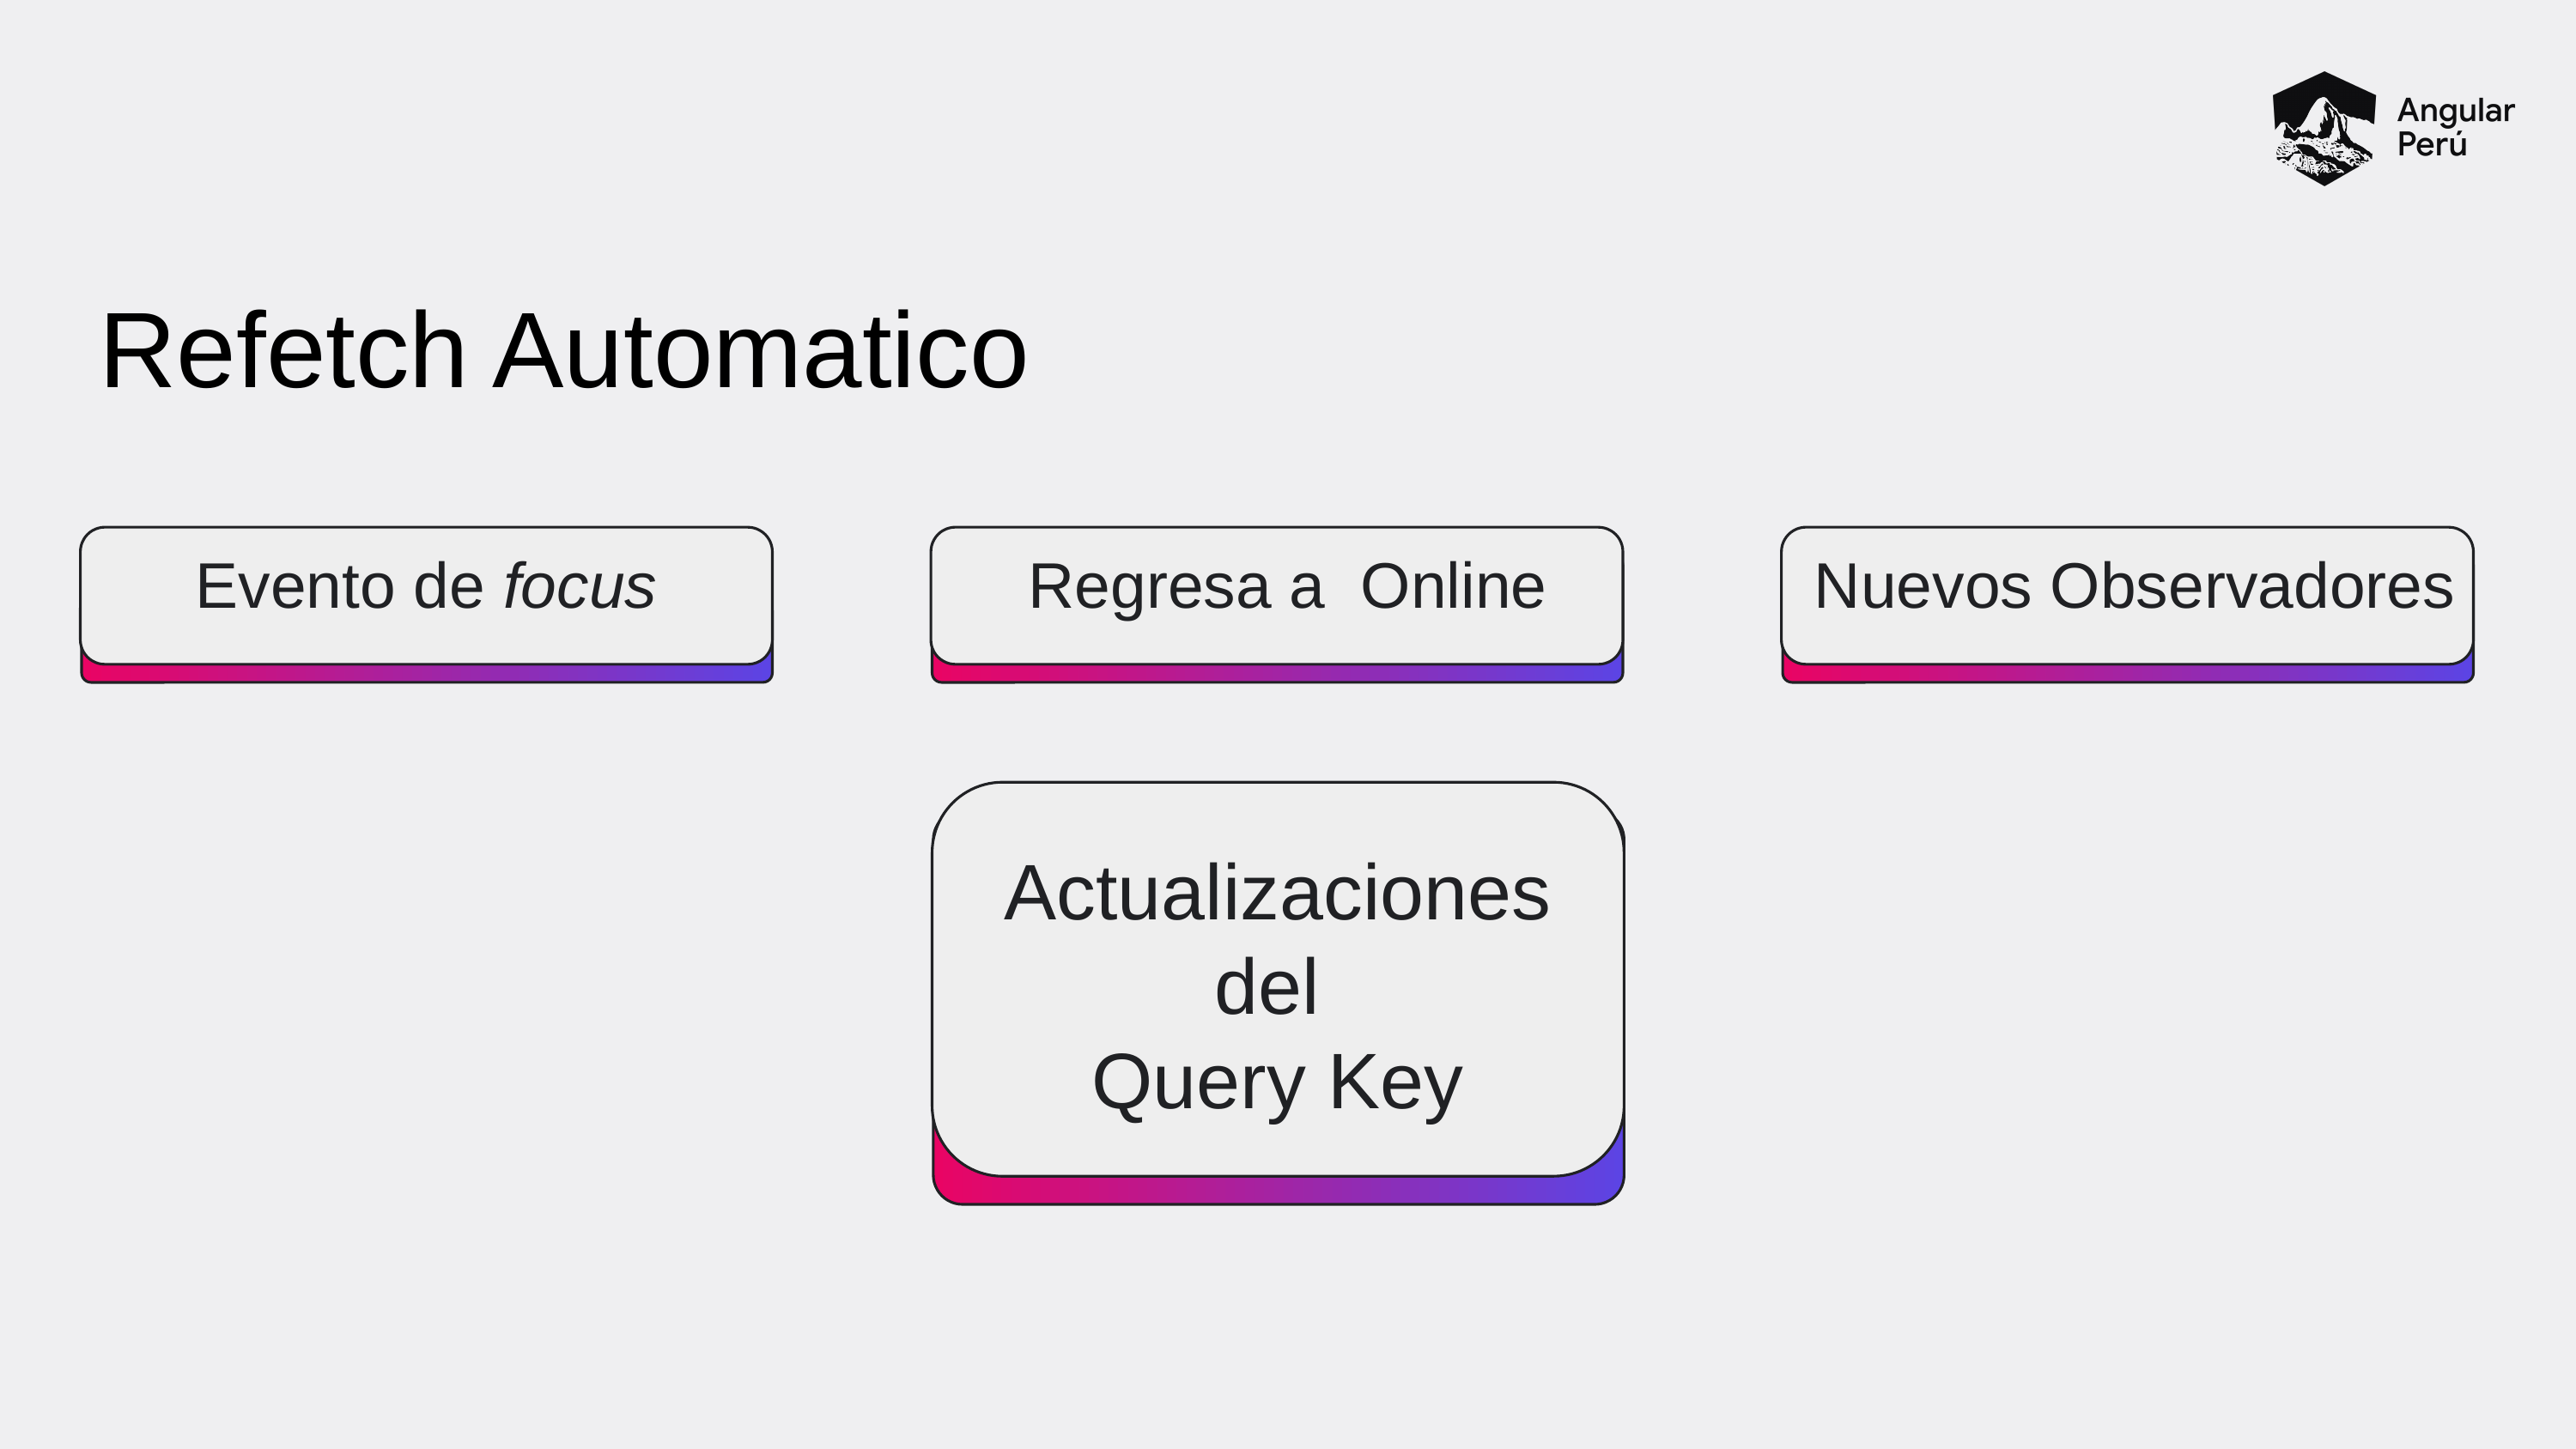

Refetch Automatico

Evento de focus
Regresa a  Online
Nuevos Observadores

Actualizaciones del
Query Key